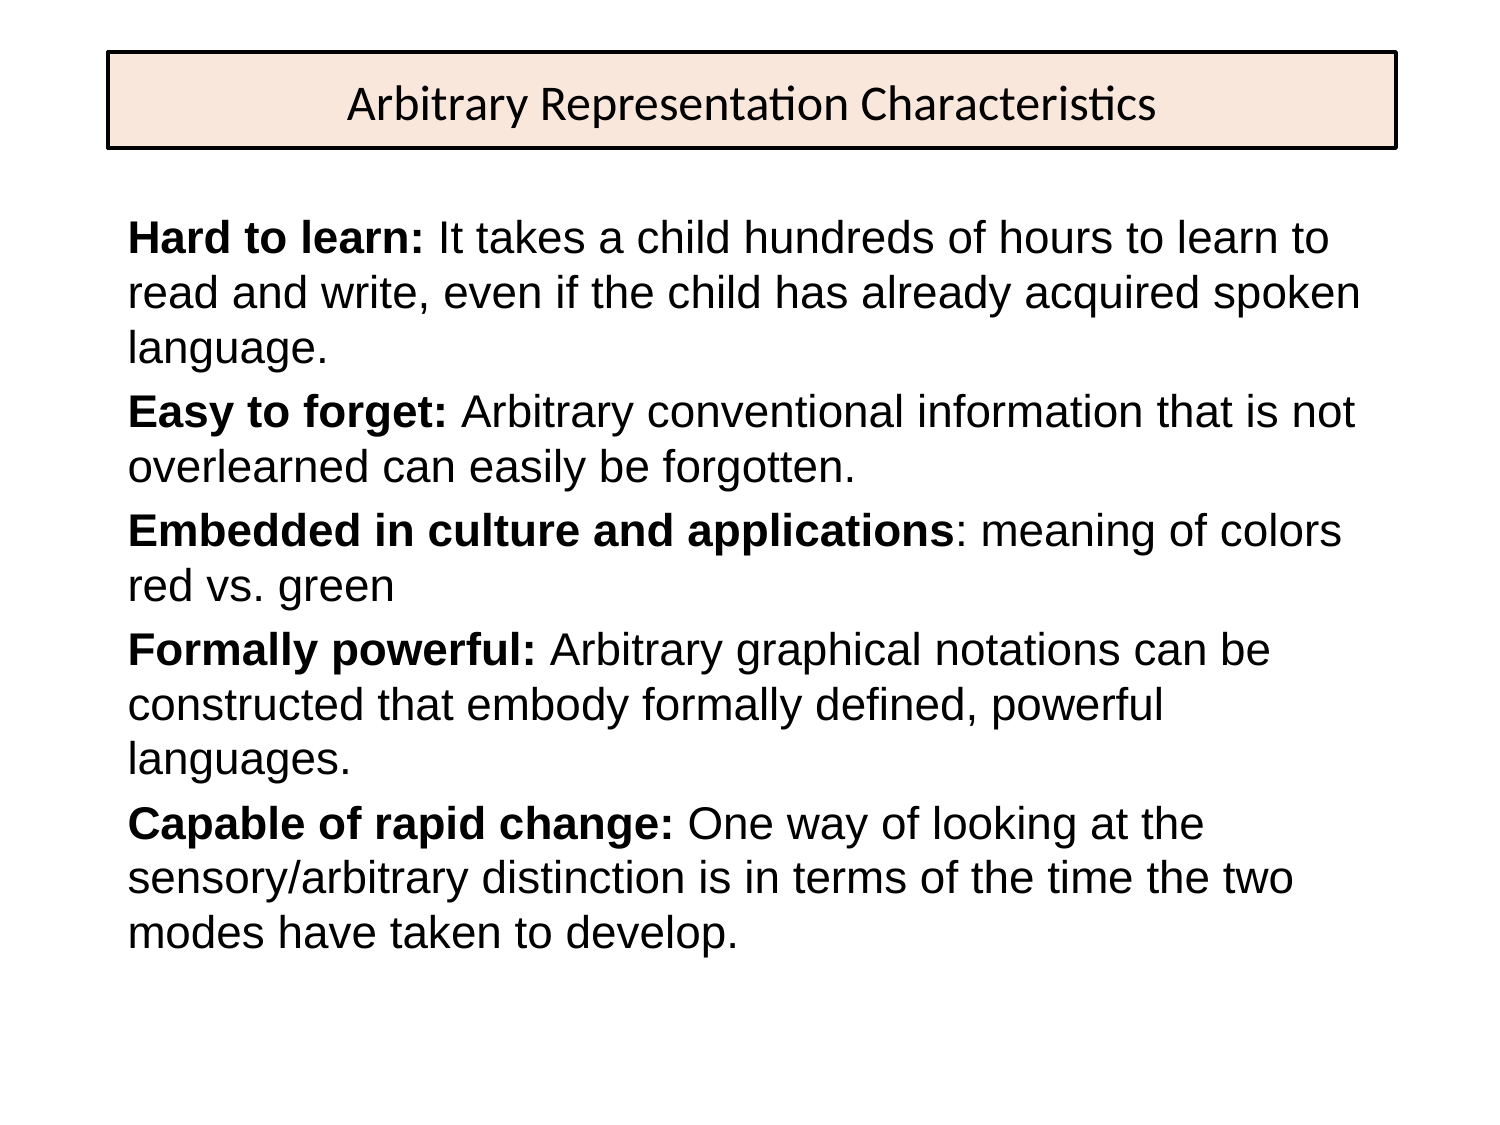

# Arbitrary Representation Characteristics
Hard to learn: It takes a child hundreds of hours to learn to read and write, even if the child has already acquired spoken language.
Easy to forget: Arbitrary conventional information that is not overlearned can easily be forgotten.
Embedded in culture and applications: meaning of colors red vs. green
Formally powerful: Arbitrary graphical notations can be constructed that embody formally defined, powerful languages.
Capable of rapid change: One way of looking at the sensory/arbitrary distinction is in terms of the time the two modes have taken to develop.